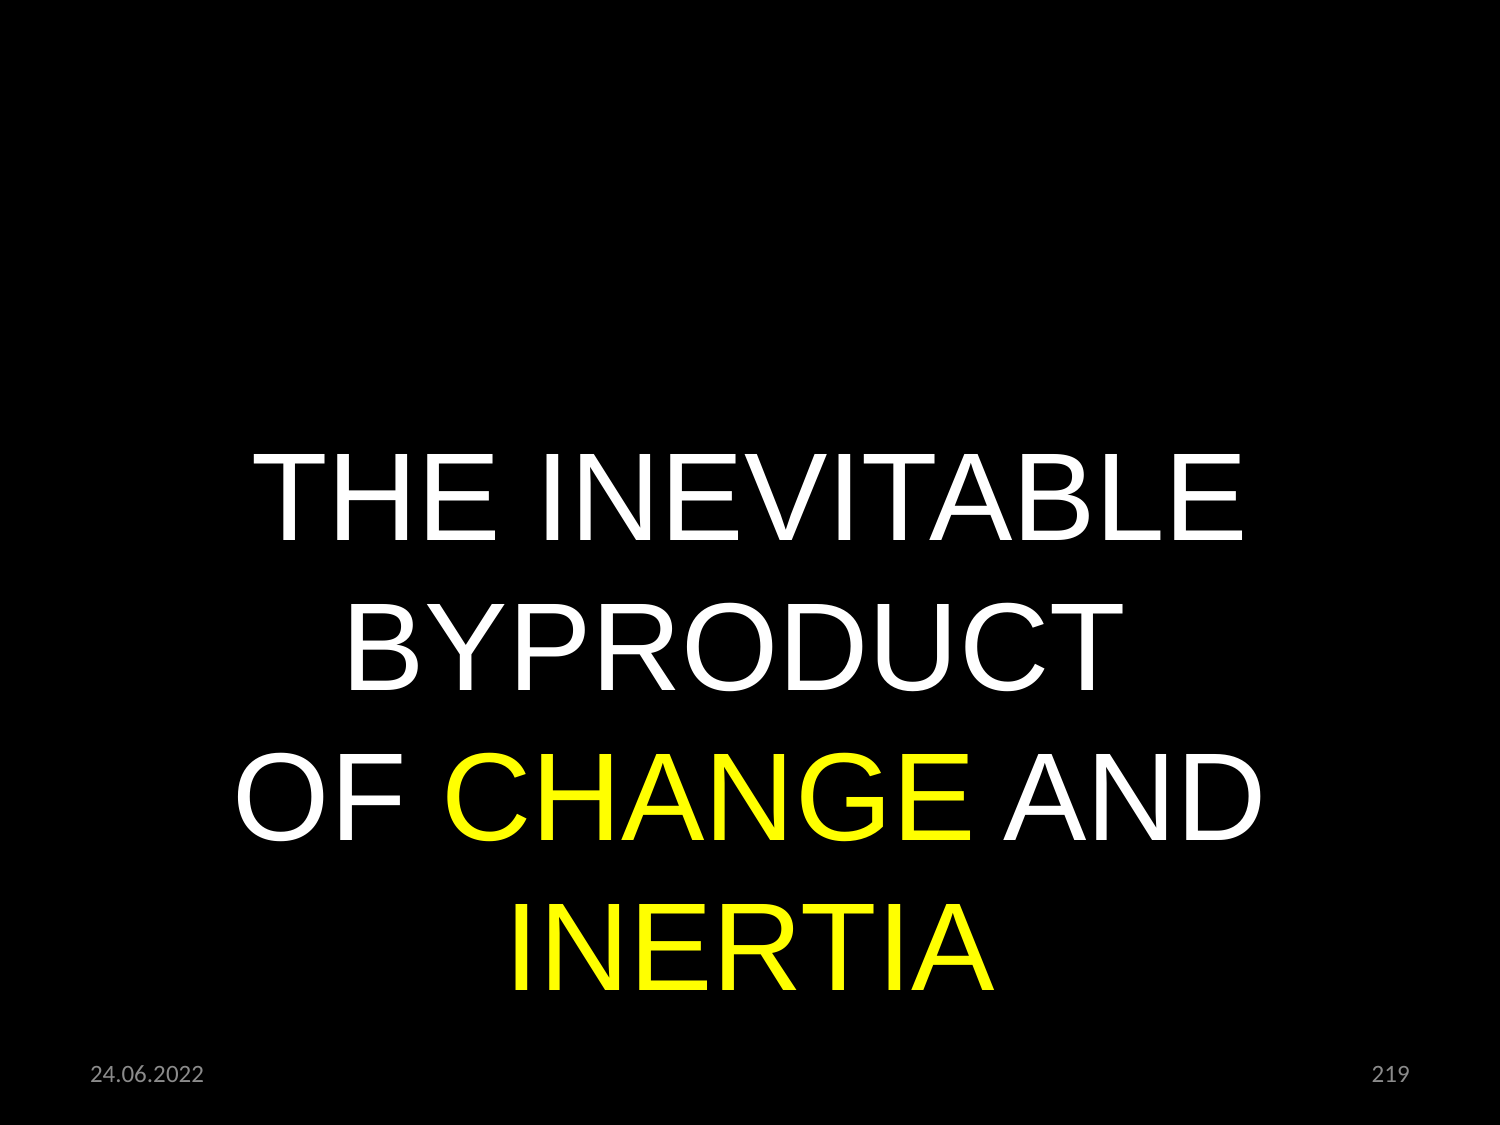

THE INEVITABLE BYPRODUCT
OF CHANGE AND INERTIA
24.06.2022
219